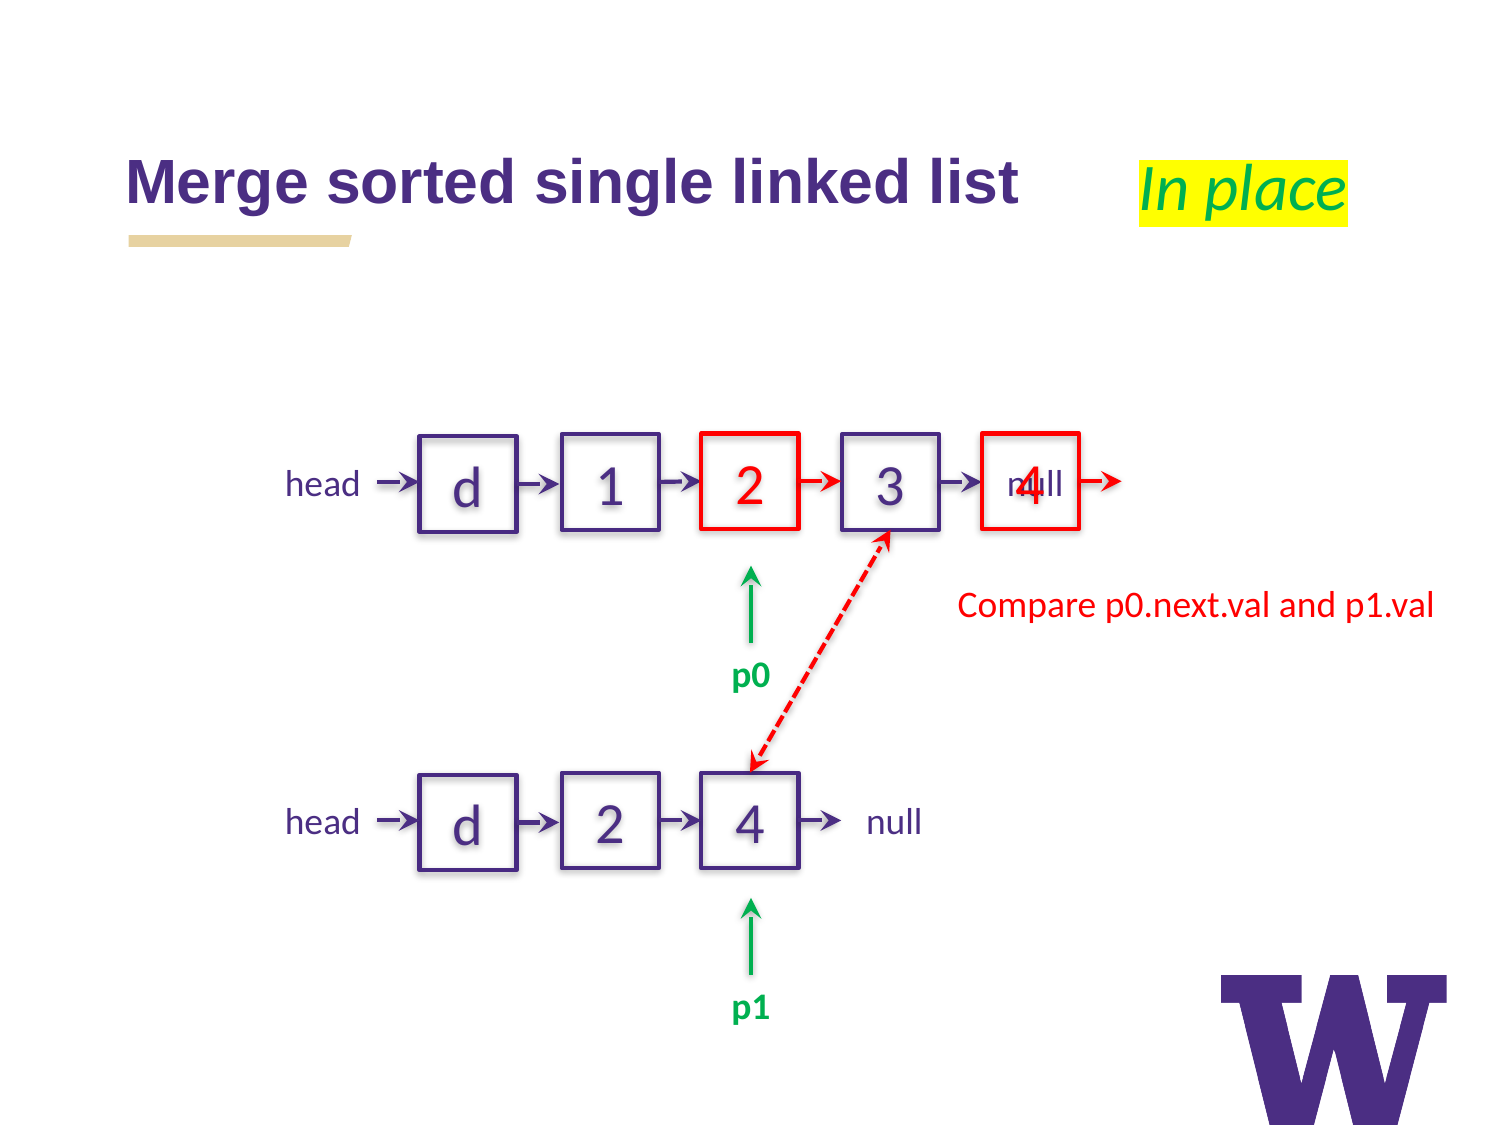

# Merge sorted single linked list
In place
2
4
1
3
d
head
null
p0
Compare p0.next.val and p1.val
2
4
d
head
null
p1